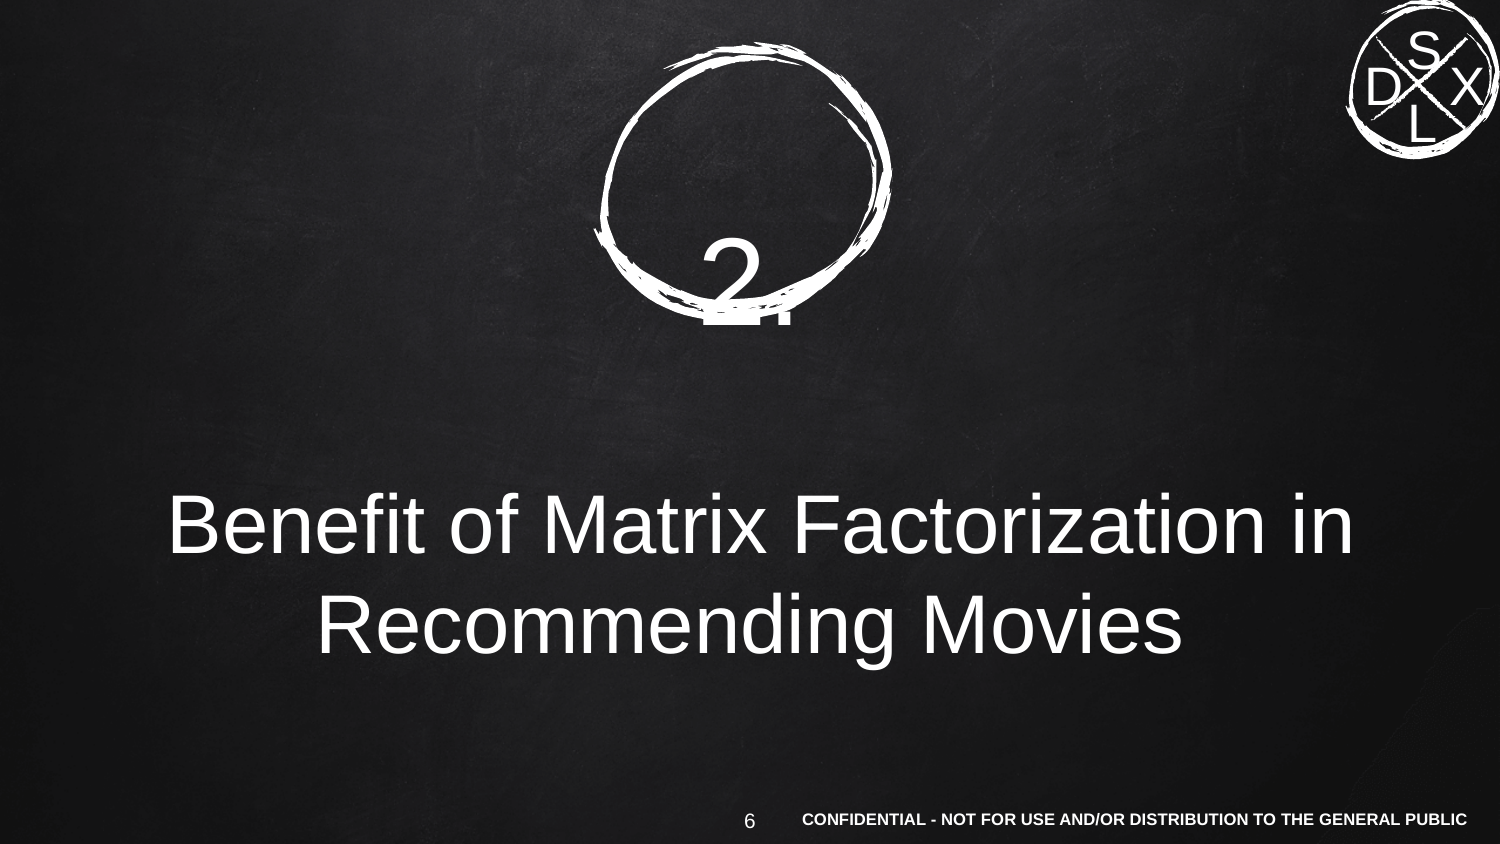

# 2.

 Benefit of Matrix Factorization in Recommending Movies
6